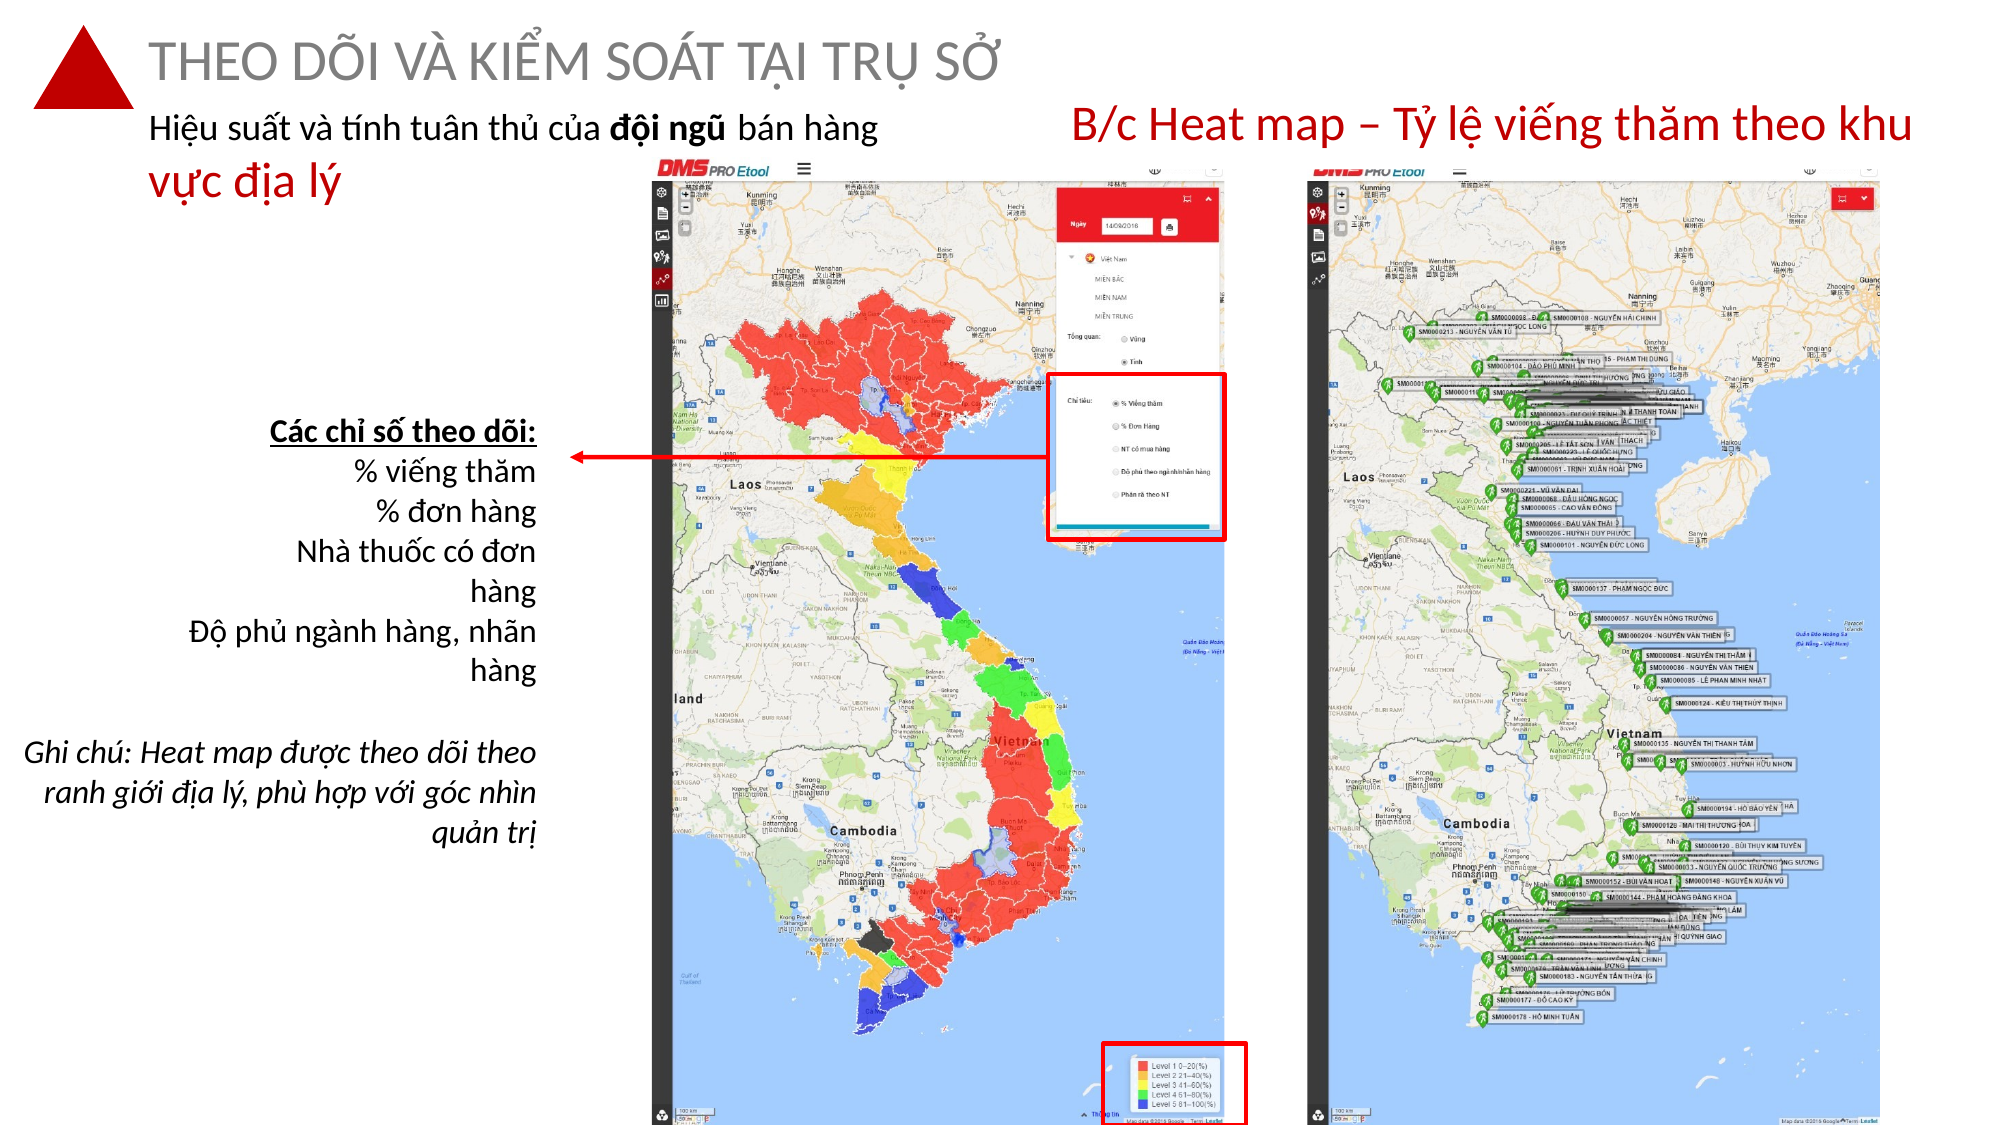

# THEO DÕI VÀ KIỂM SOÁT TẠI TRỤ SỞ
Hiệu suất và tính tuân thủ của đội ngũ bán hàng	B/c Heat map – Tỷ lệ viếng thăm theo khu vực địa lý

Các chỉ số theo dõi:
% viếng thăm
% đơn hàng  Nhà thuốc có đơn hàng
Độ phủ ngành hàng, nhãn hàng

Ghi chú: Heat map được theo dõi theo  ranh giới địa lý, phù hợp với góc nhìn
quản trị